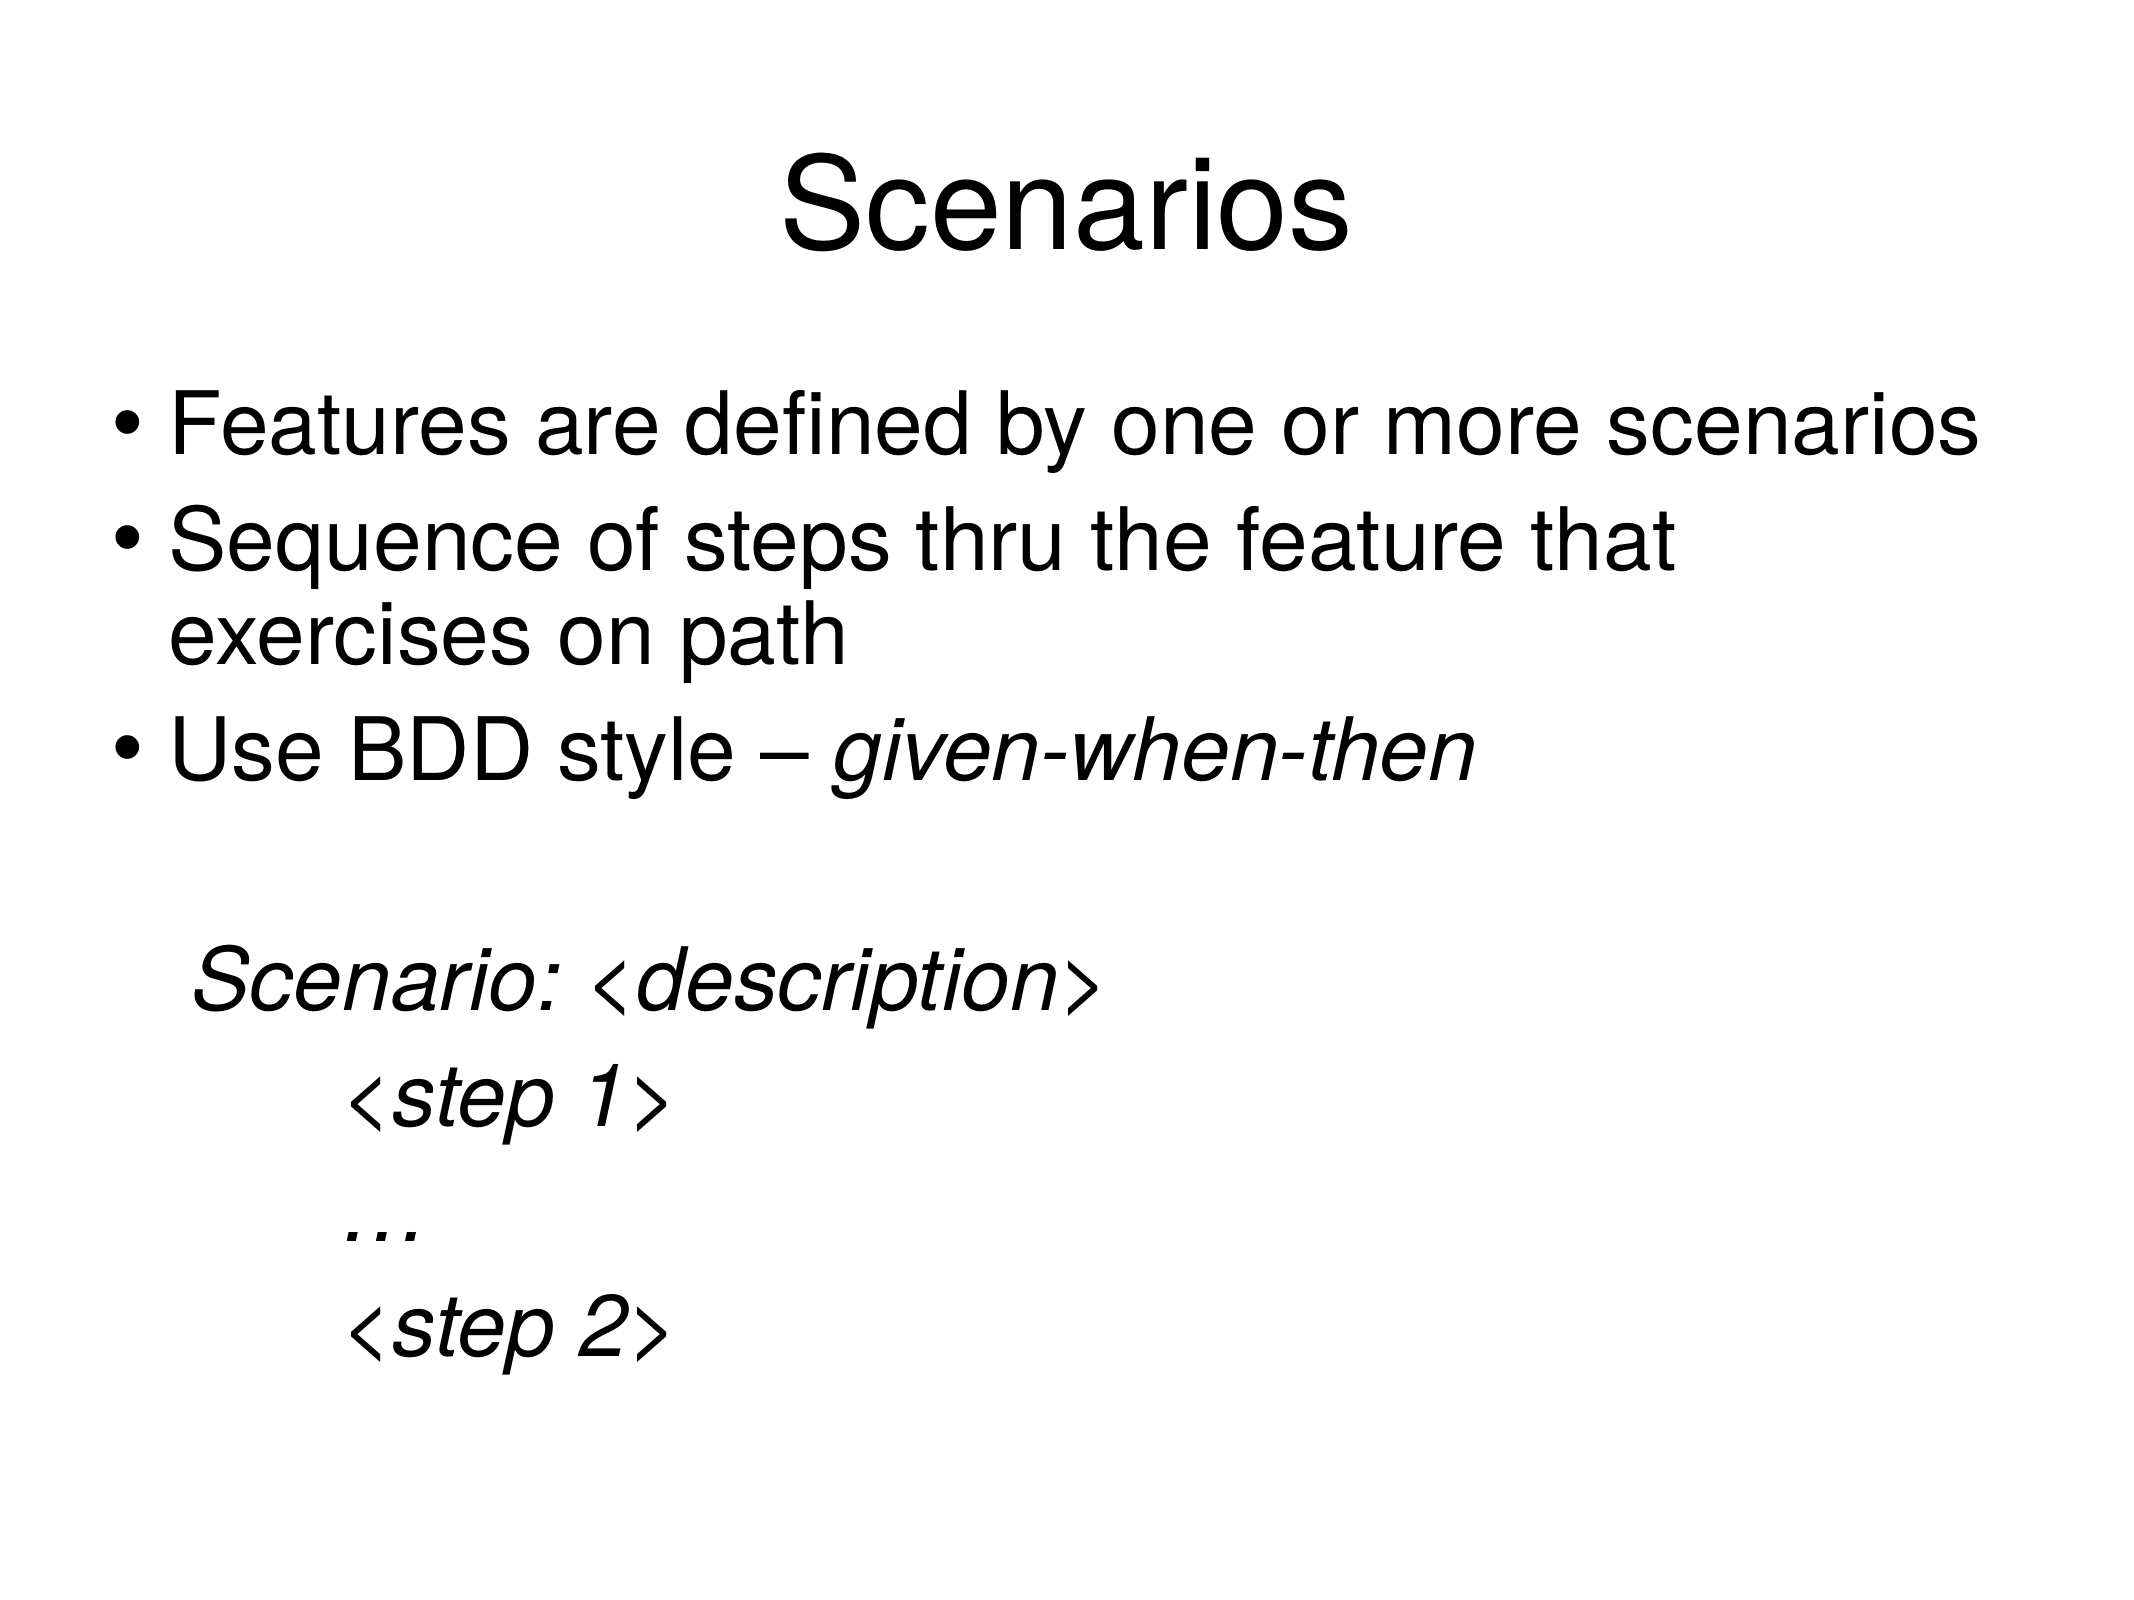

# Scenarios
Features are defined by one or more scenarios
Sequence of steps thru the feature that exercises on path
Use BDD style – given-when-then

	Scenario: <description>
		<step 1>
		…
		<step 2>